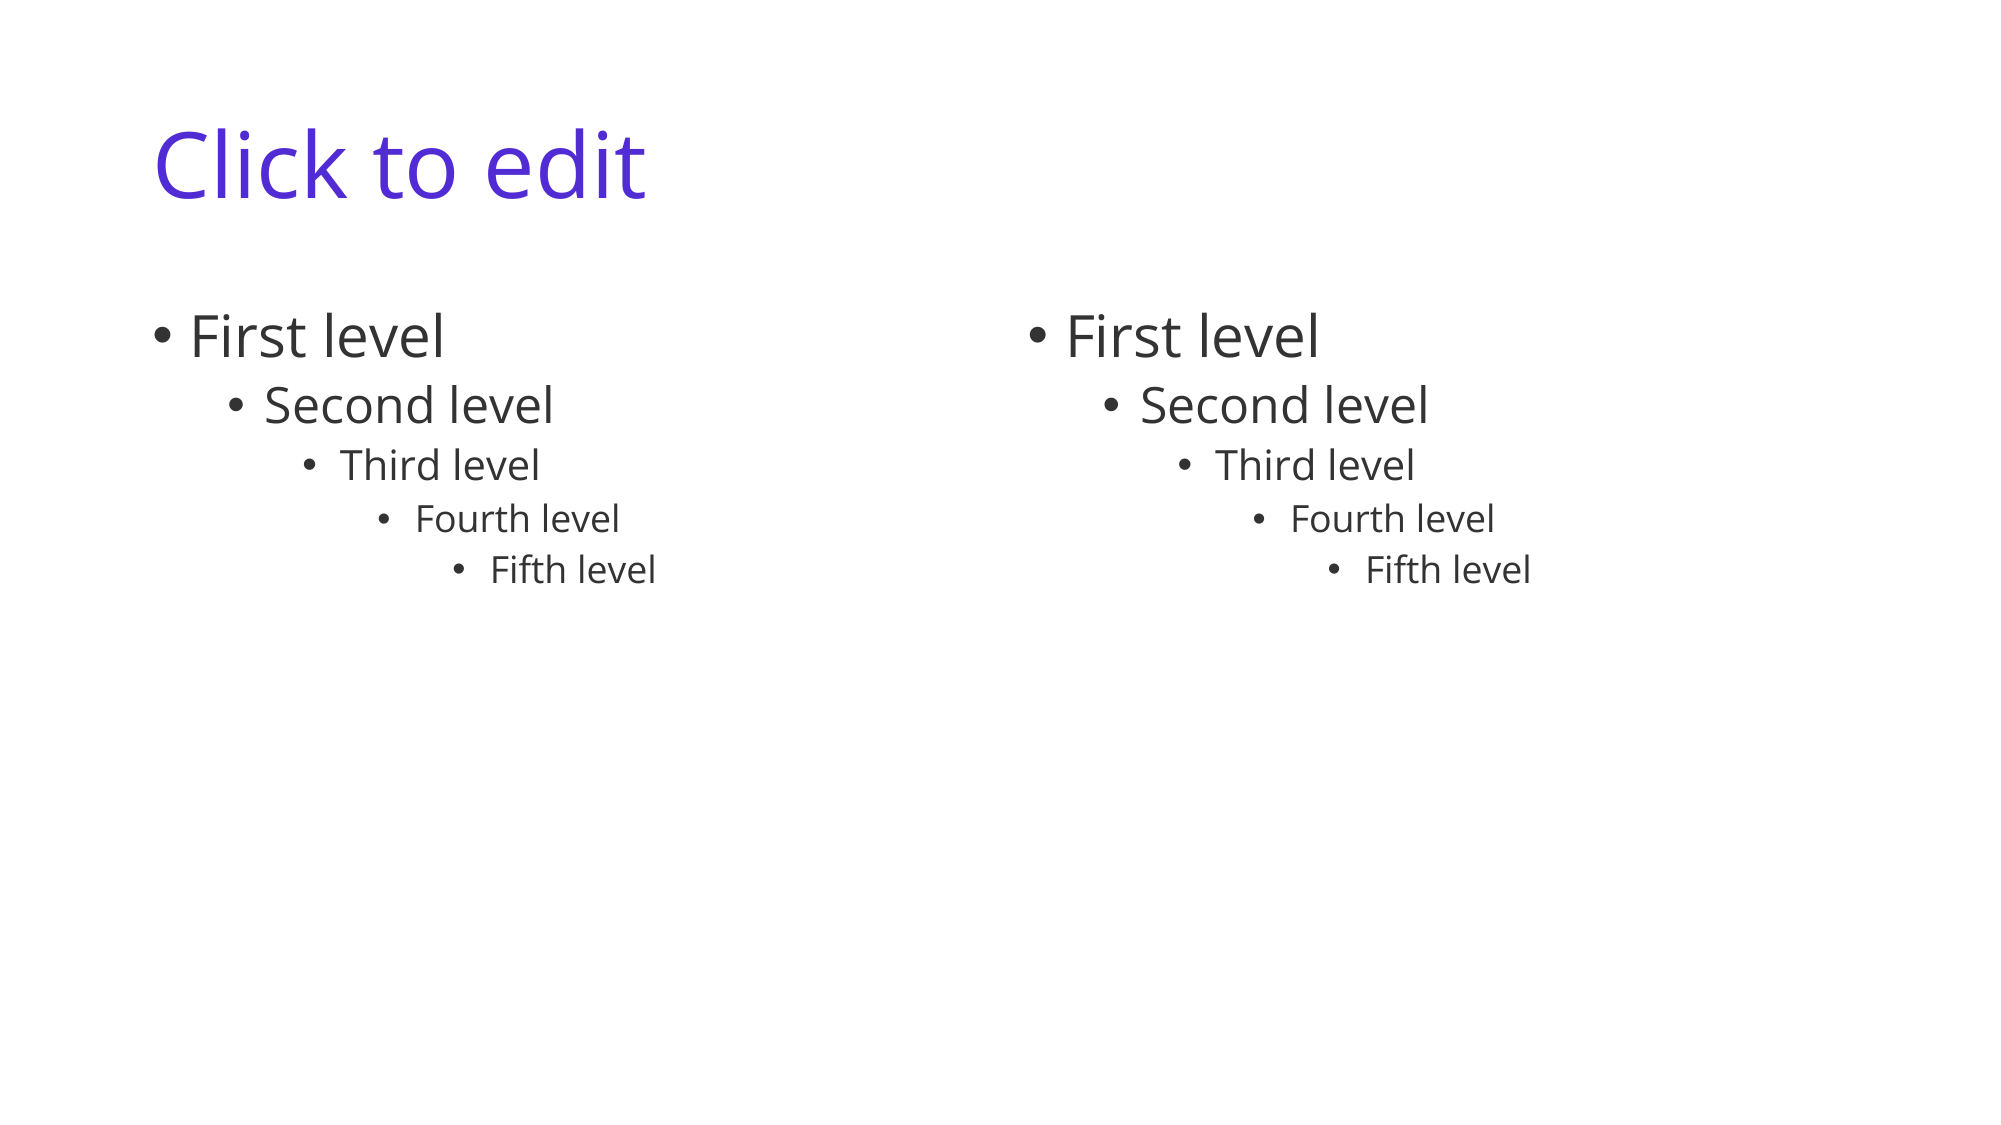

# Click to edit
First level
Second level
Third level
Fourth level
Fifth level

First level
Second level
Third level
Fourth level
Fifth level